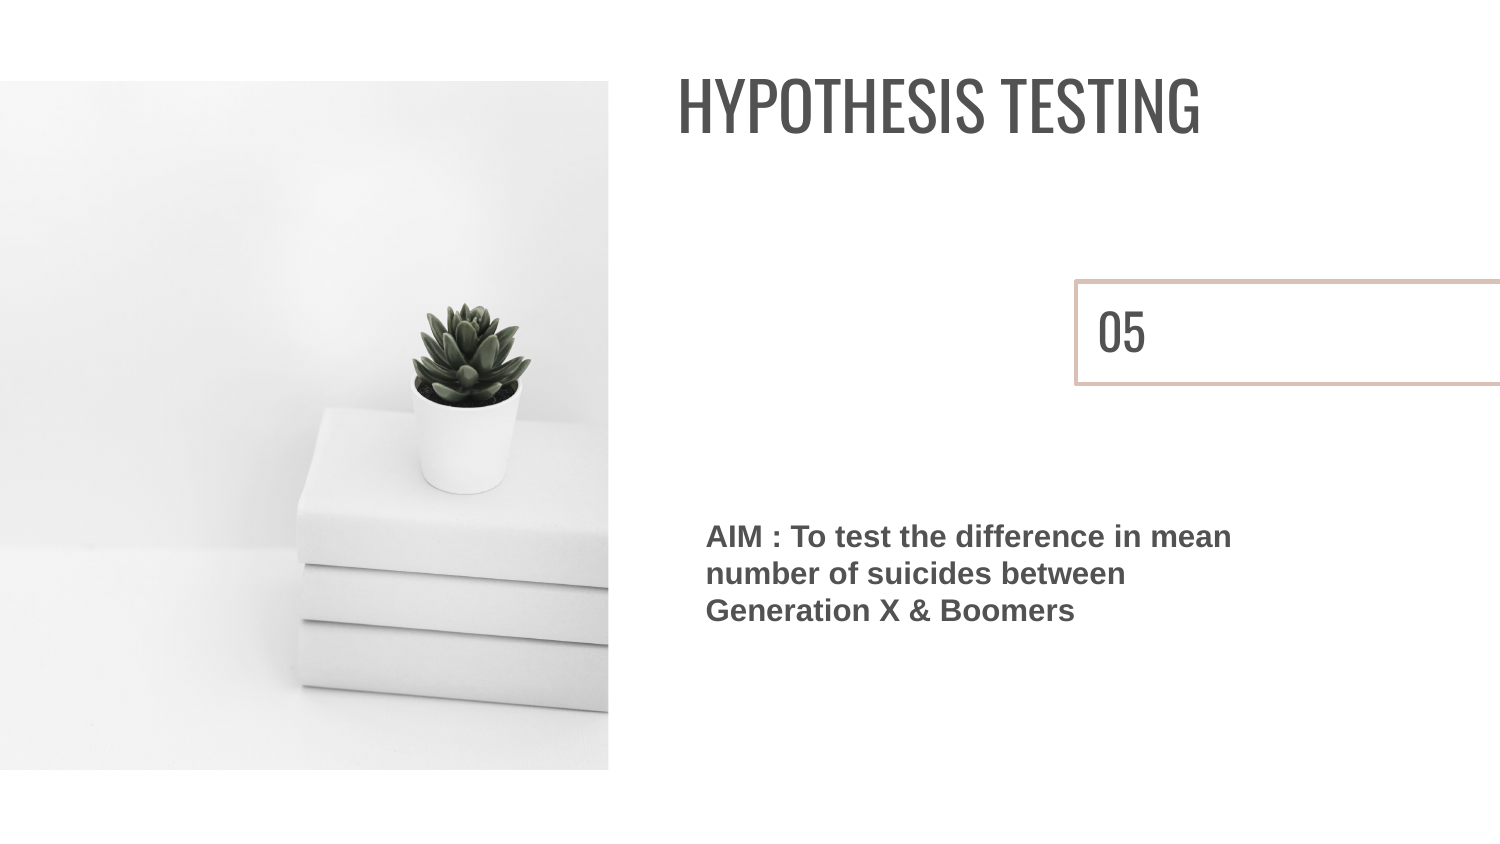

# HYPOTHESIS TESTING

05
AIM : To test the difference in mean number of suicides between Generation X & Boomers